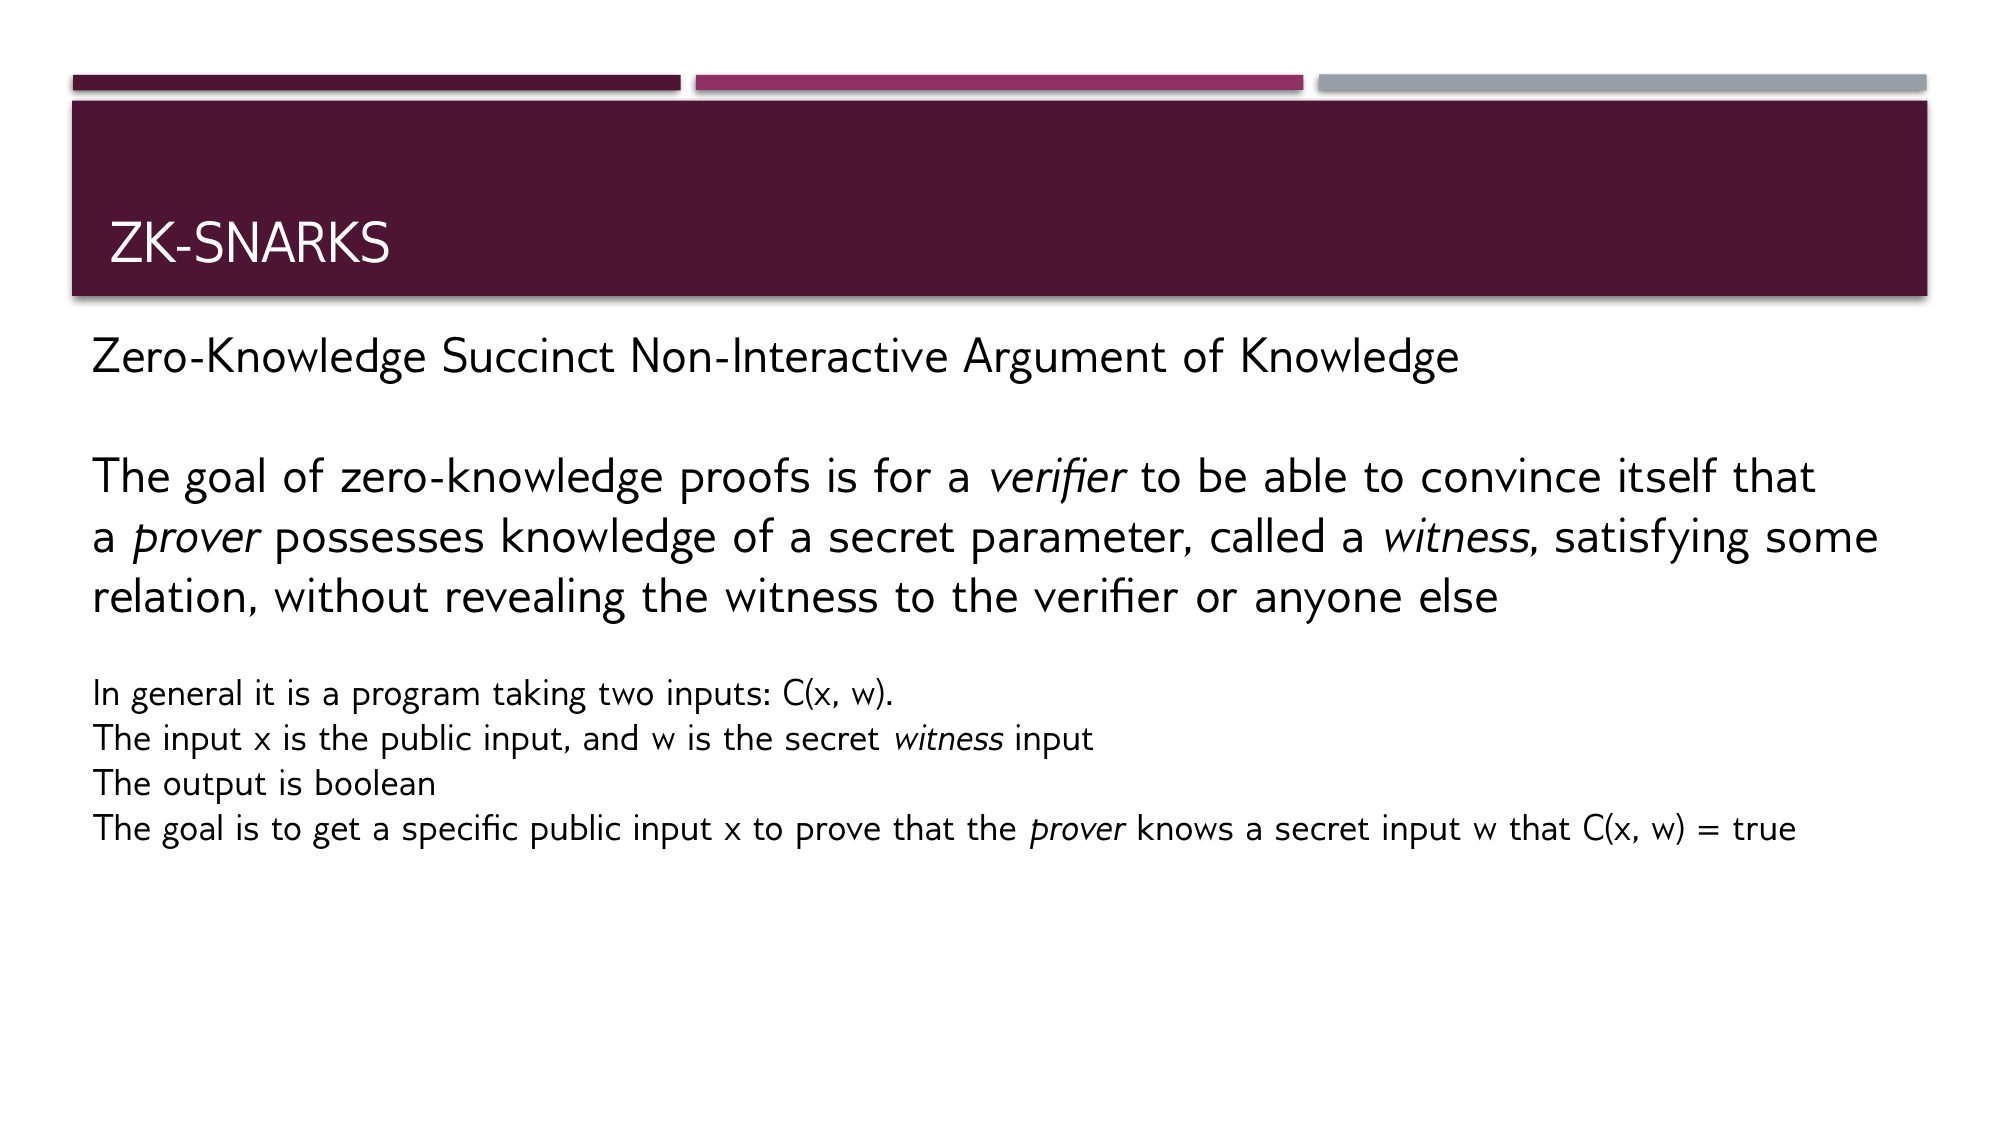

# ZK-snarks
Zero-Knowledge Succinct Non-Interactive Argument of Knowledge

The goal of zero-knowledge proofs is for a verifier to be able to convince itself that a prover possesses knowledge of a secret parameter, called a witness, satisfying some relation, without revealing the witness to the verifier or anyone else

In general it is a program taking two inputs: C(x, w).
The input x is the public input, and w is the secret witness input
The output is boolean
The goal is to get a specific public input x to prove that the prover knows a secret input w that C(x, w) = true